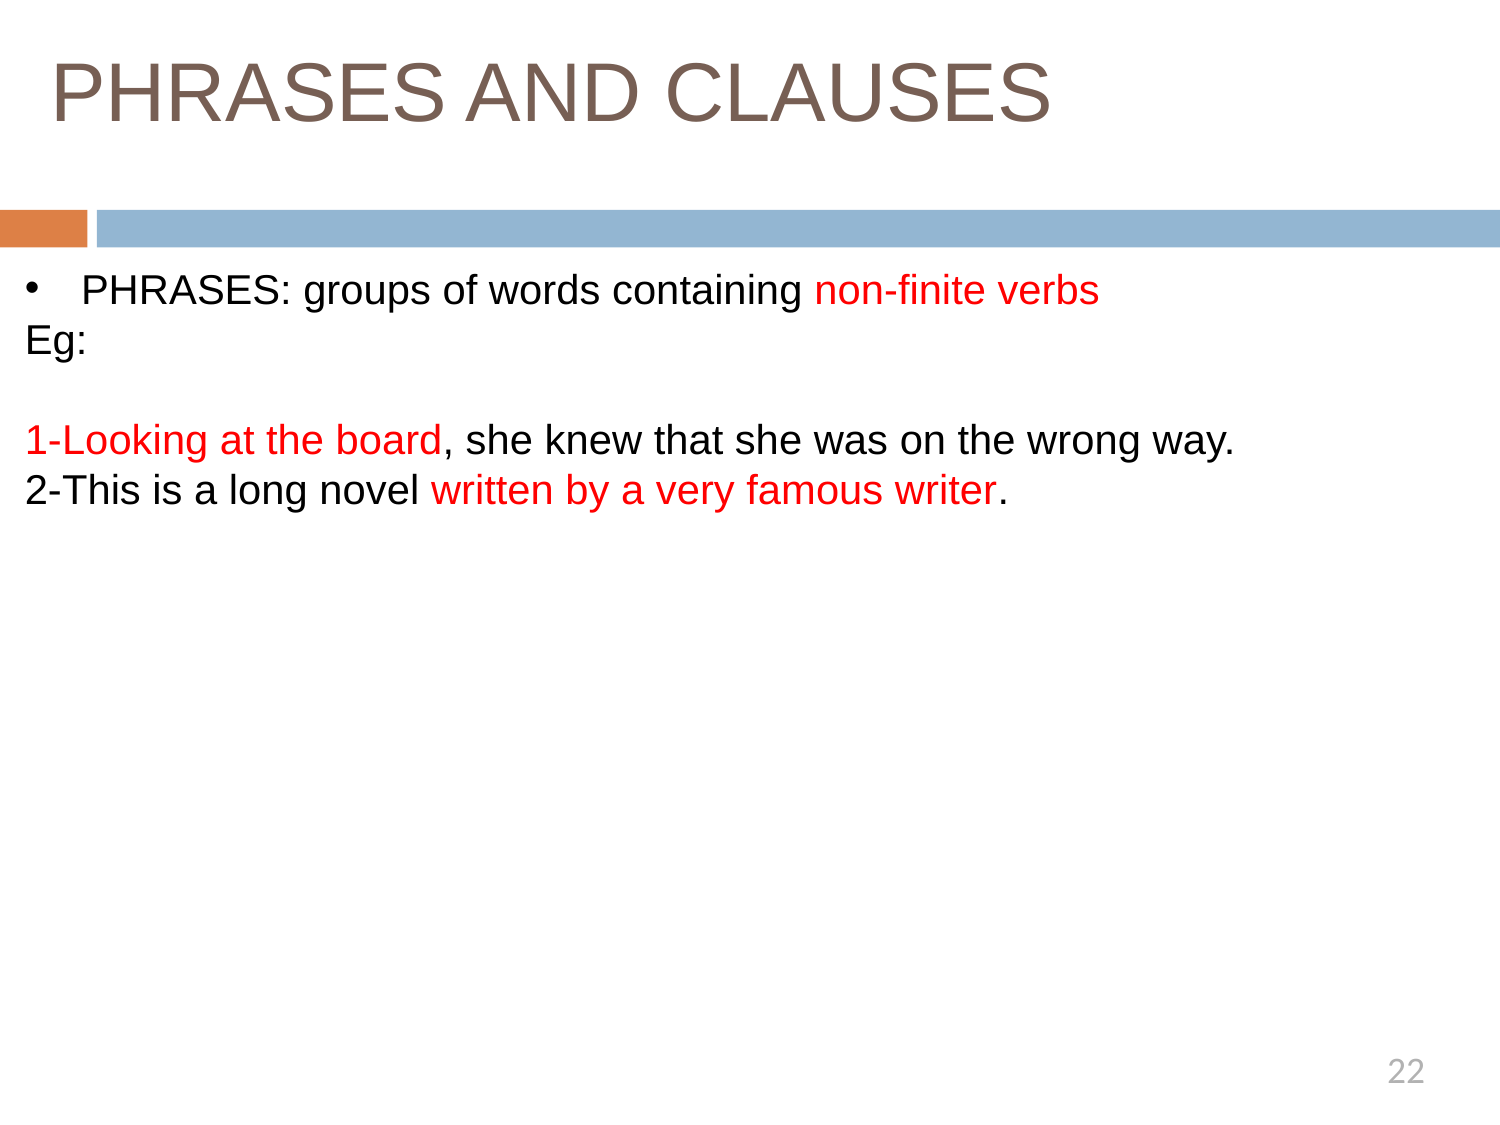

# PHRASES AND CLAUSES
PHRASES: groups of words containing non-finite verbs
Eg:

1-Looking at the board, she knew that she was on the wrong way.
2-This is a long novel written by a very famous writer.
22